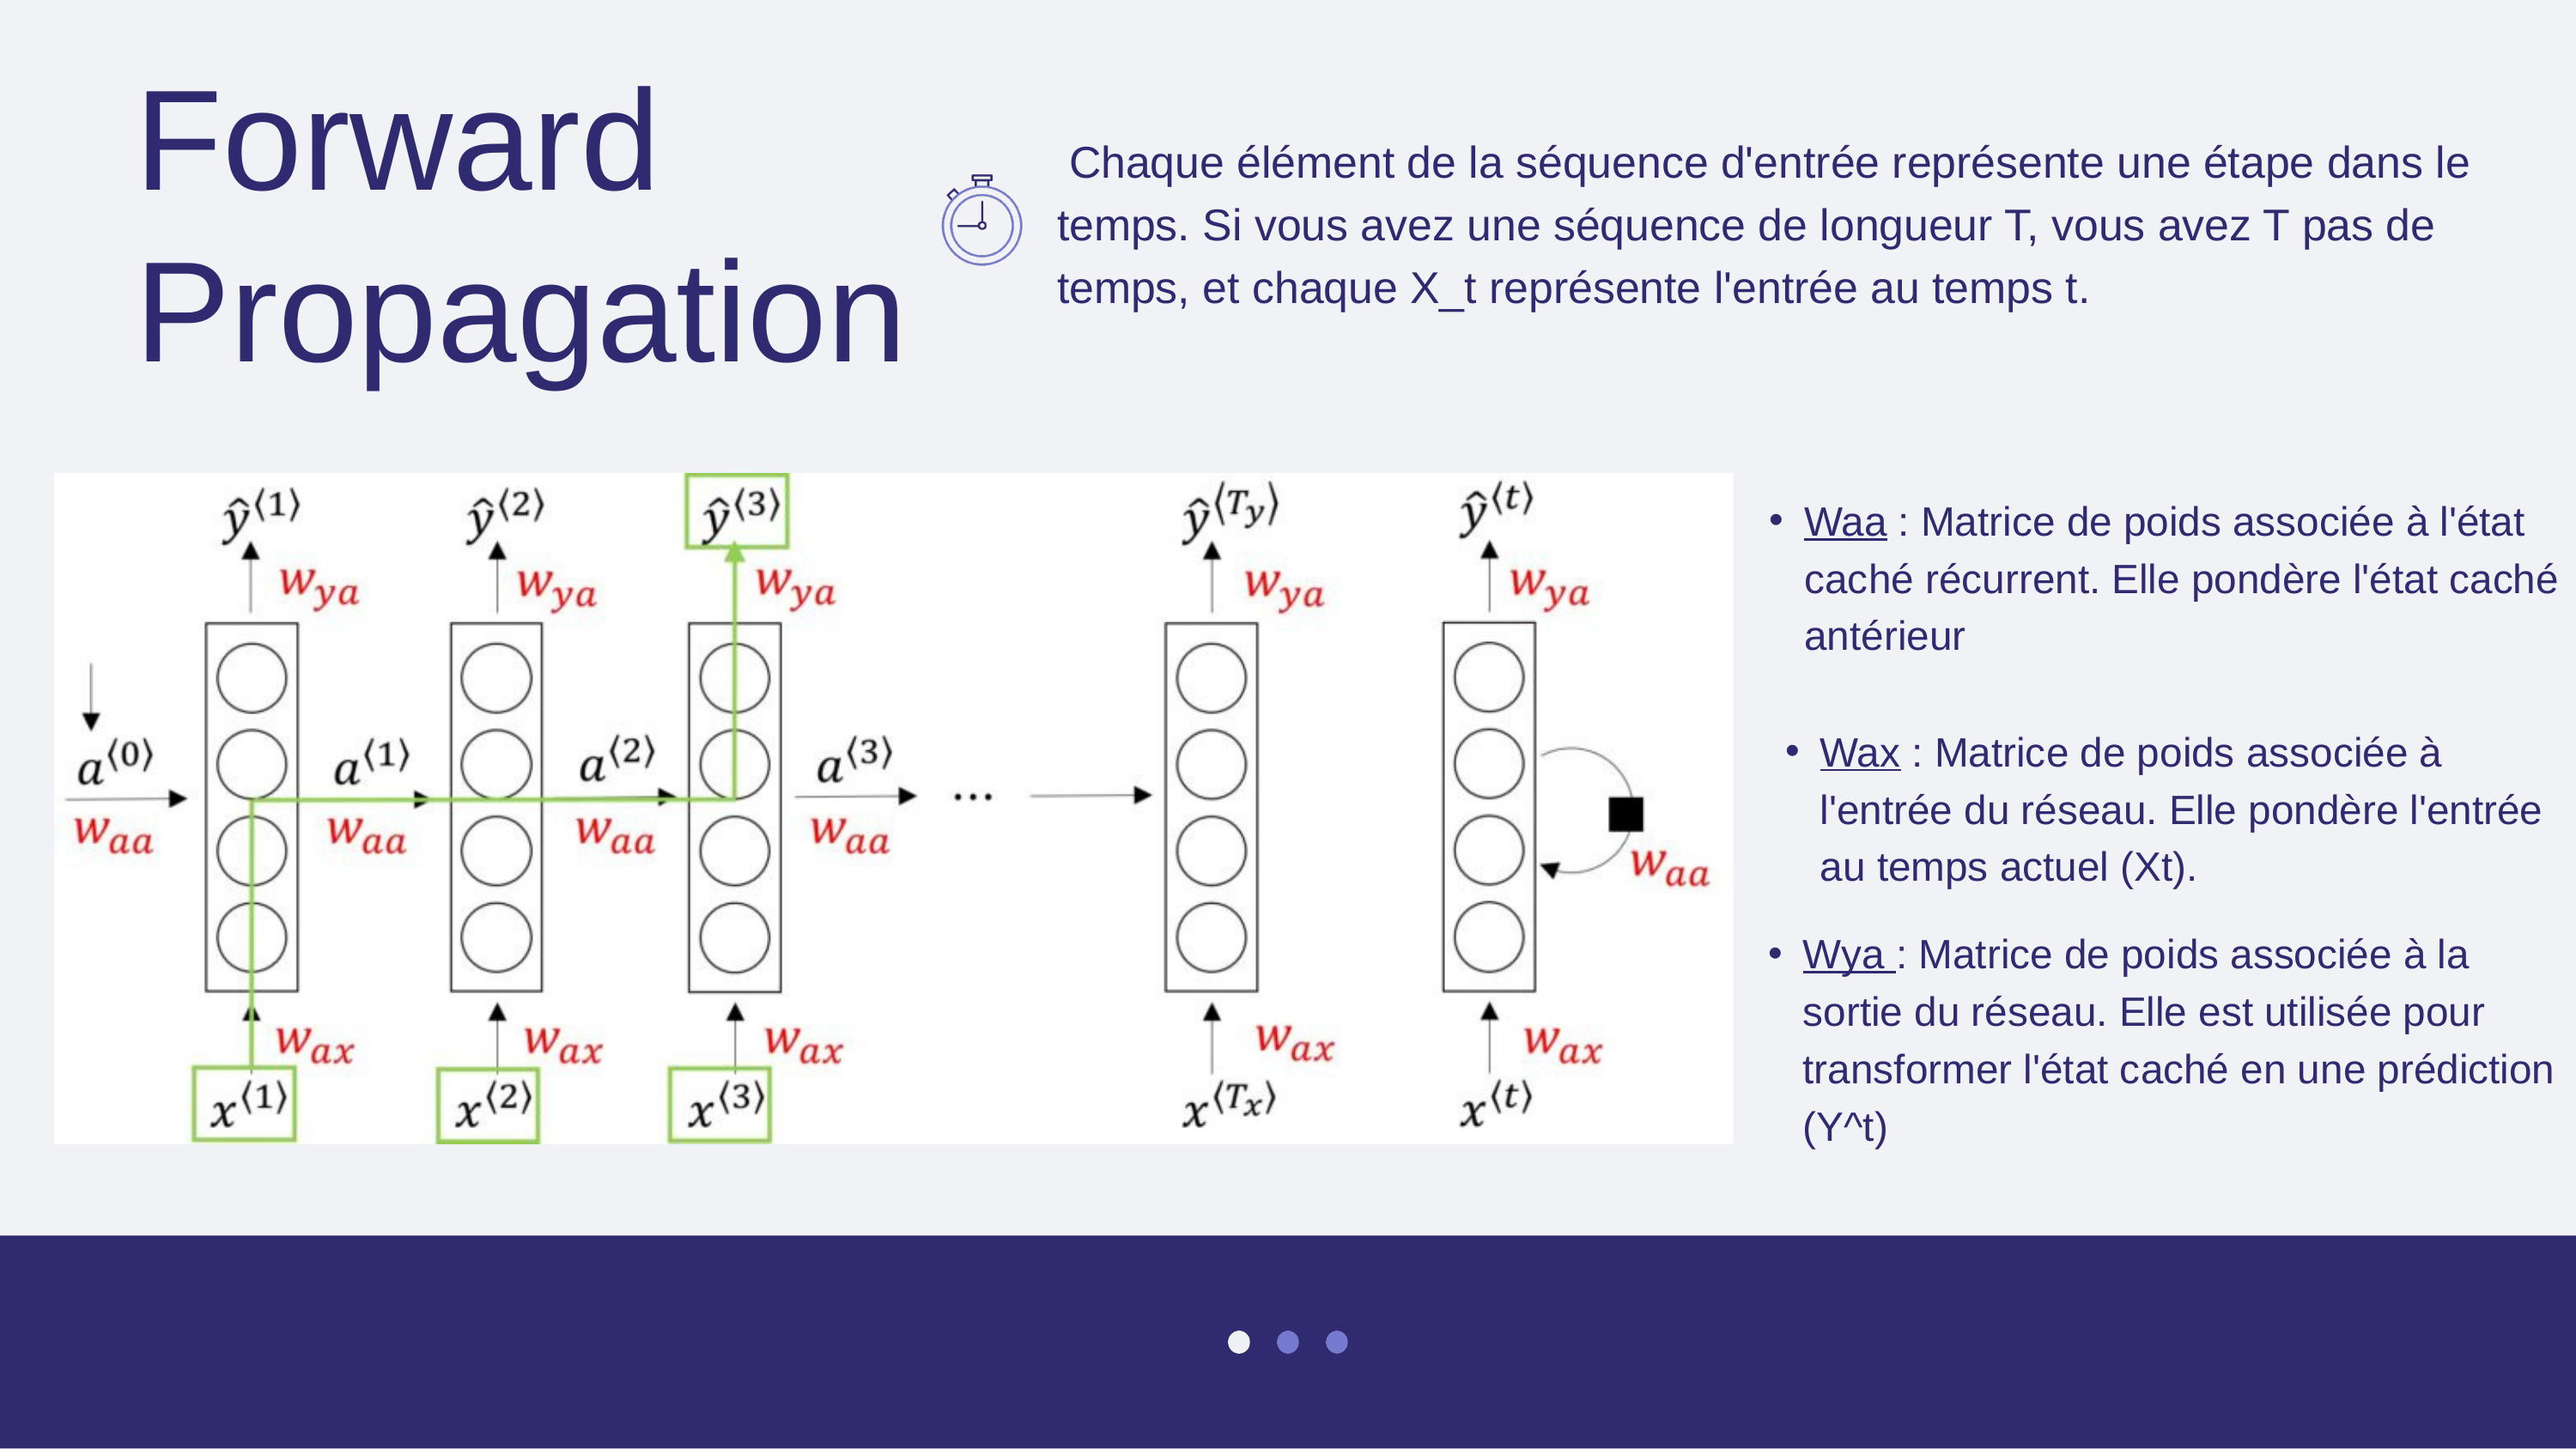

Forward Propagation
 Chaque élément de la séquence d'entrée représente une étape dans le temps. Si vous avez une séquence de longueur T, vous avez T pas de temps, et chaque X_t représente l'entrée au temps t.

Waa​ : Matrice de poids associée à l'état caché récurrent. Elle pondère l'état caché antérieur
Wax​ : Matrice de poids associée à l'entrée du réseau. Elle pondère l'entrée au temps actuel (Xt​).
Wya​ : Matrice de poids associée à la sortie du réseau. Elle est utilisée pour transformer l'état caché en une prédiction (Y^t​)